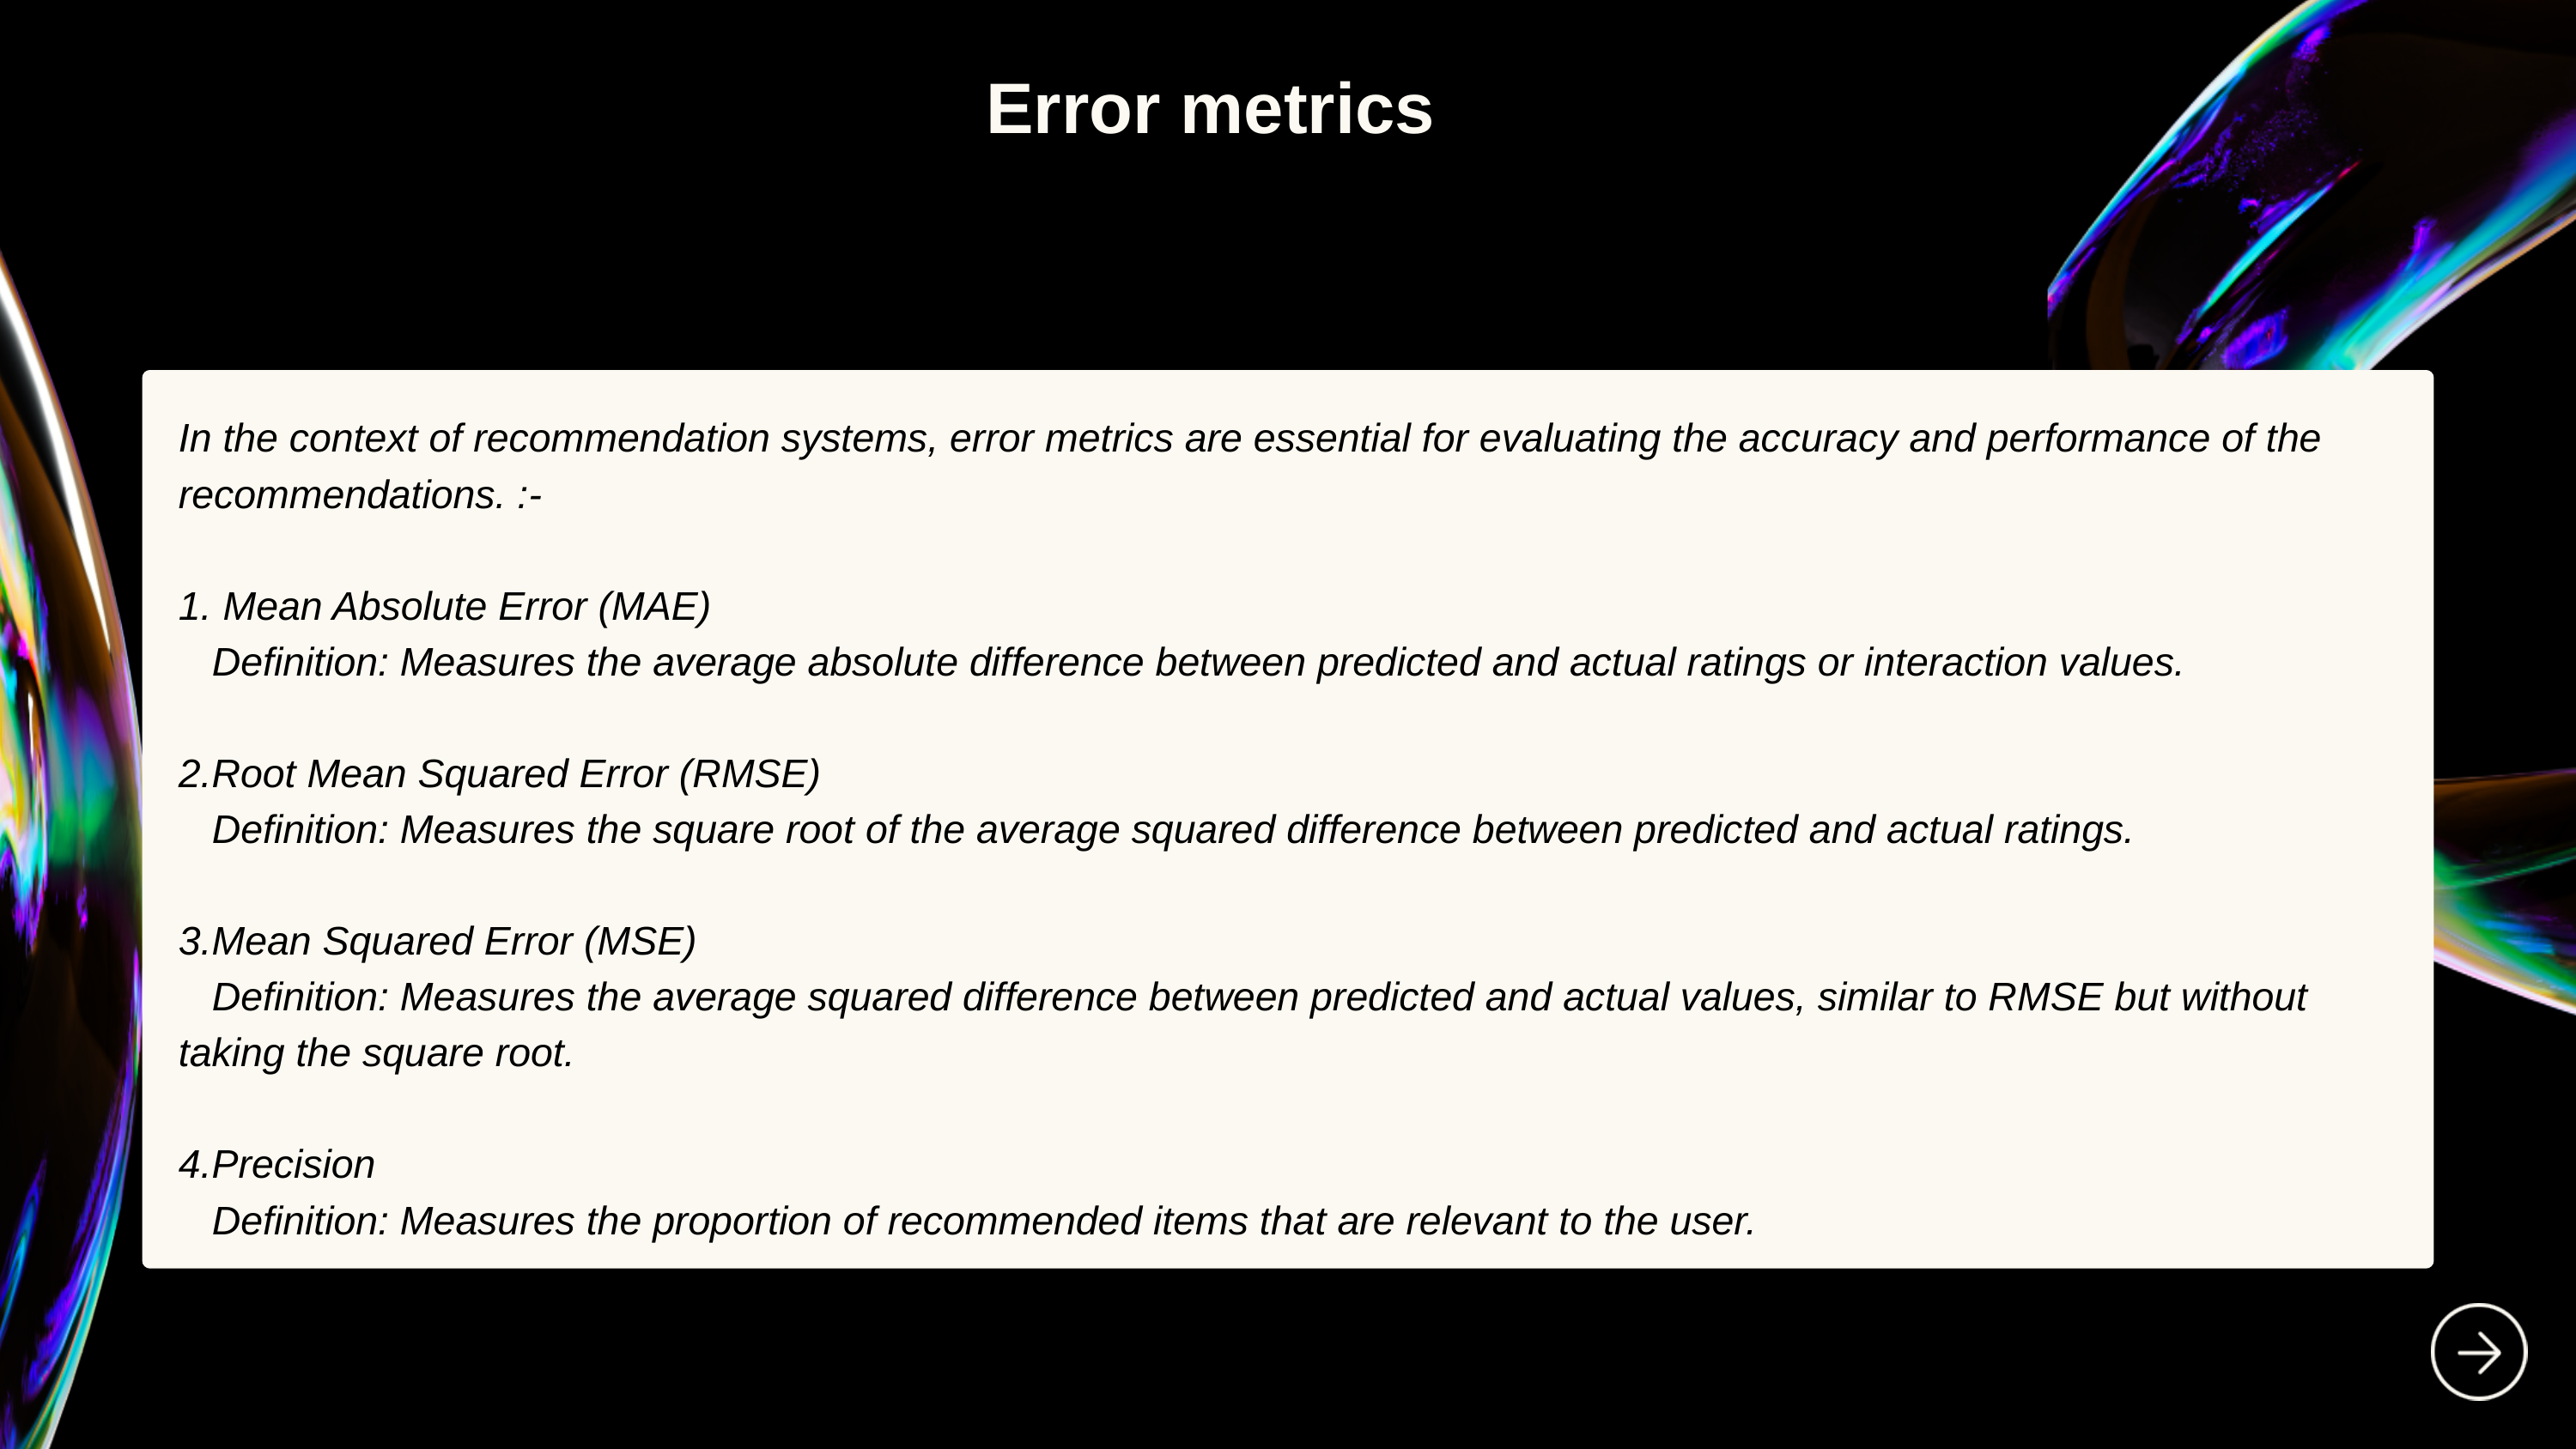

Error metrics

In the context of recommendation systems, error metrics are essential for evaluating the accuracy and performance of the recommendations. :-

1. Mean Absolute Error (MAE)
   Definition: Measures the average absolute difference between predicted and actual ratings or interaction values.

2.Root Mean Squared Error (RMSE)
   Definition: Measures the square root of the average squared difference between predicted and actual ratings.

3.Mean Squared Error (MSE)
   Definition: Measures the average squared difference between predicted and actual values, similar to RMSE but without      taking the square root.

4.Precision
   Definition: Measures the proportion of recommended items that are relevant to the user.